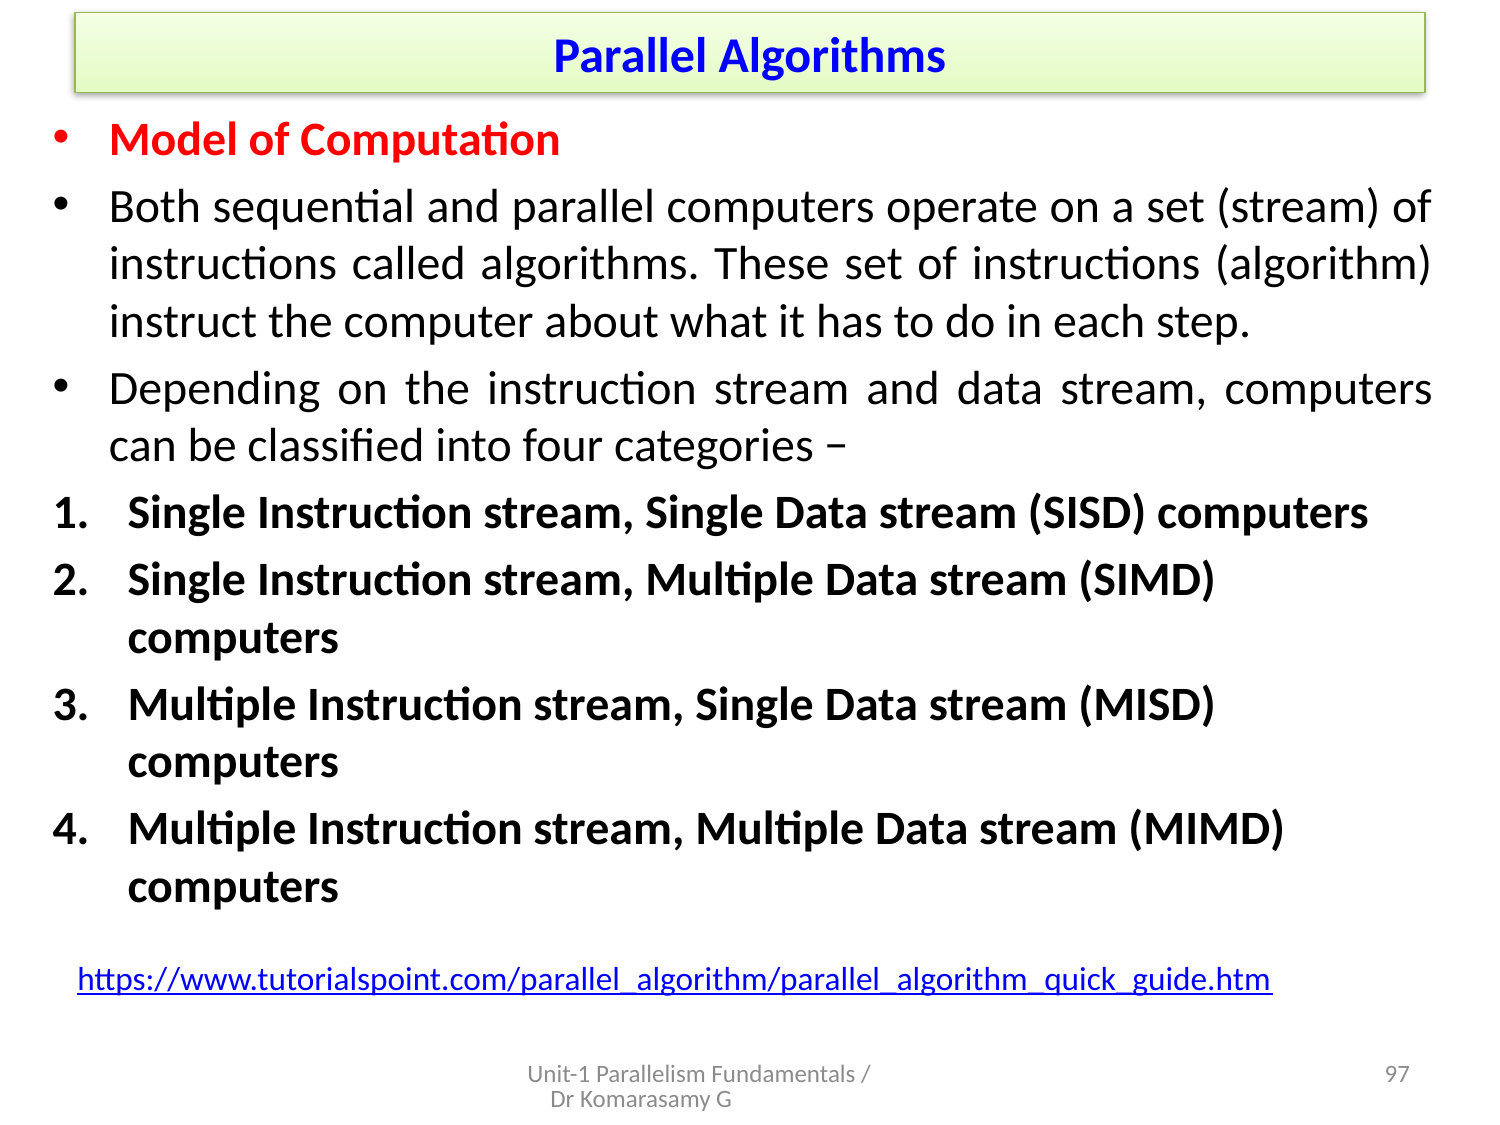

# Parallel Algorithms
Model of Computation
Both sequential and parallel computers operate on a set (stream) of instructions called algorithms. These set of instructions (algorithm) instruct the computer about what it has to do in each step.
Depending on the instruction stream and data stream, computers can be classified into four categories −
Single Instruction stream, Single Data stream (SISD) computers
Single Instruction stream, Multiple Data stream (SIMD) computers
Multiple Instruction stream, Single Data stream (MISD) computers
Multiple Instruction stream, Multiple Data stream (MIMD) computers
https://www.tutorialspoint.com/parallel_algorithm/parallel_algorithm_quick_guide.htm

Unit-1 Parallelism Fundamentals /                     Dr Komarasamy G
97